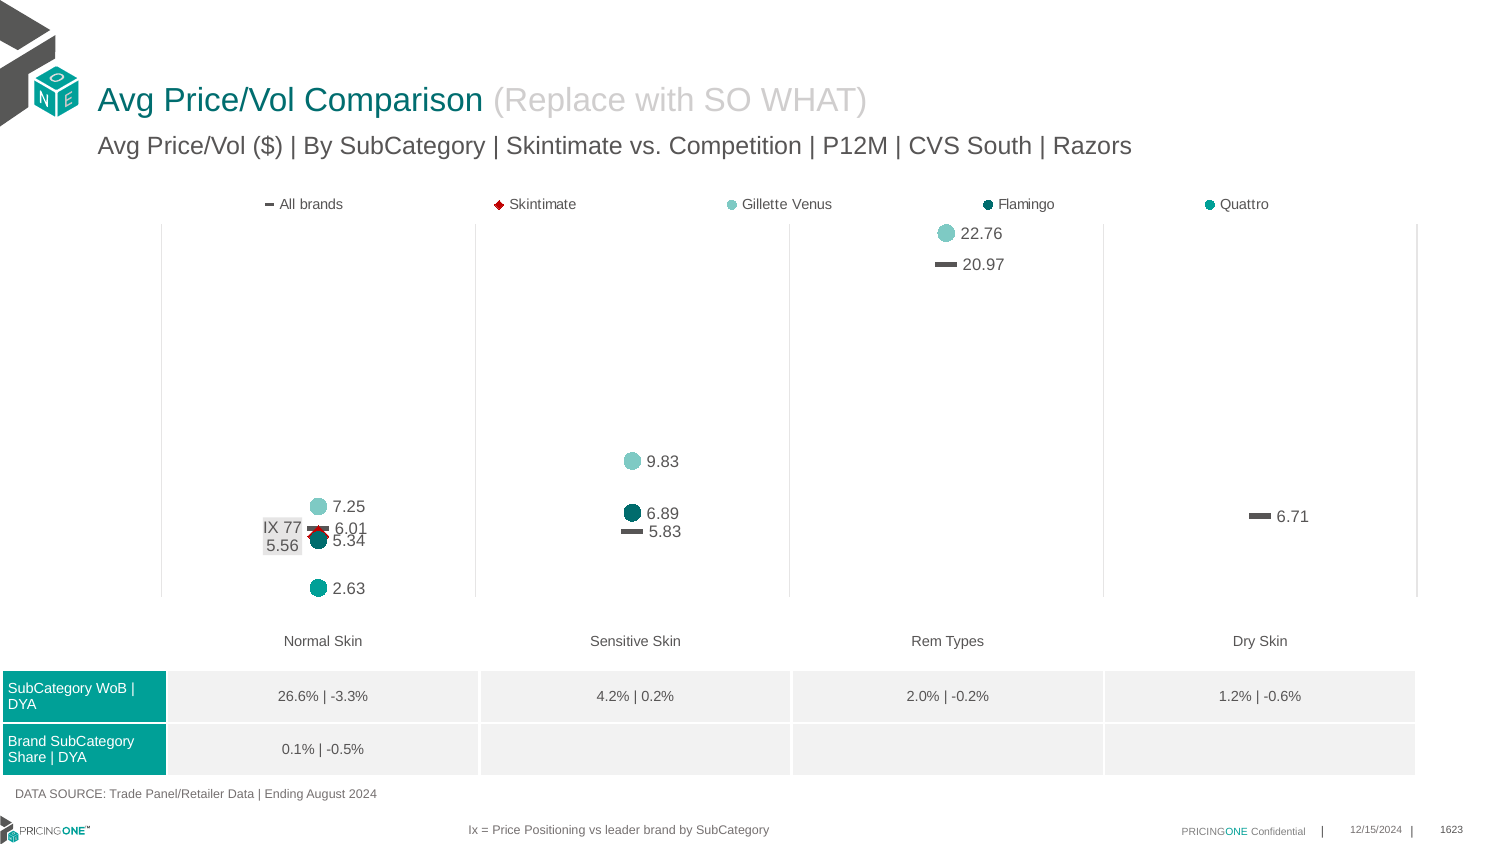

# Avg Price/Vol Comparison (Replace with SO WHAT)
Avg Price/Vol ($) | By SubCategory | Skintimate vs. Competition | P12M | CVS South | Razors

### Chart

| Category | All brands | Skintimate | Gillette Venus | Flamingo | Quattro |
|---|---|---|---|---|---|
| IX 77 | 6.01 | 5.56 | 7.25 | 5.34 | 2.63 |
| None | 5.83 | None | 9.83 | 6.89 | None |
| None | 20.97 | None | 22.76 | None | None |
| None | 6.71 | None | None | None | None |
|  | Normal Skin | Sensitive Skin | Rem Types | Dry Skin |
| --- | --- | --- | --- | --- |
| SubCategory WoB | DYA | 26.6% | -3.3% | 4.2% | 0.2% | 2.0% | -0.2% | 1.2% | -0.6% |
| Brand SubCategory Share | DYA | 0.1% | -0.5% |  |  |  |
DATA SOURCE: Trade Panel/Retailer Data | Ending August 2024
Ix = Price Positioning vs leader brand by SubCategory
12/15/2024
1623